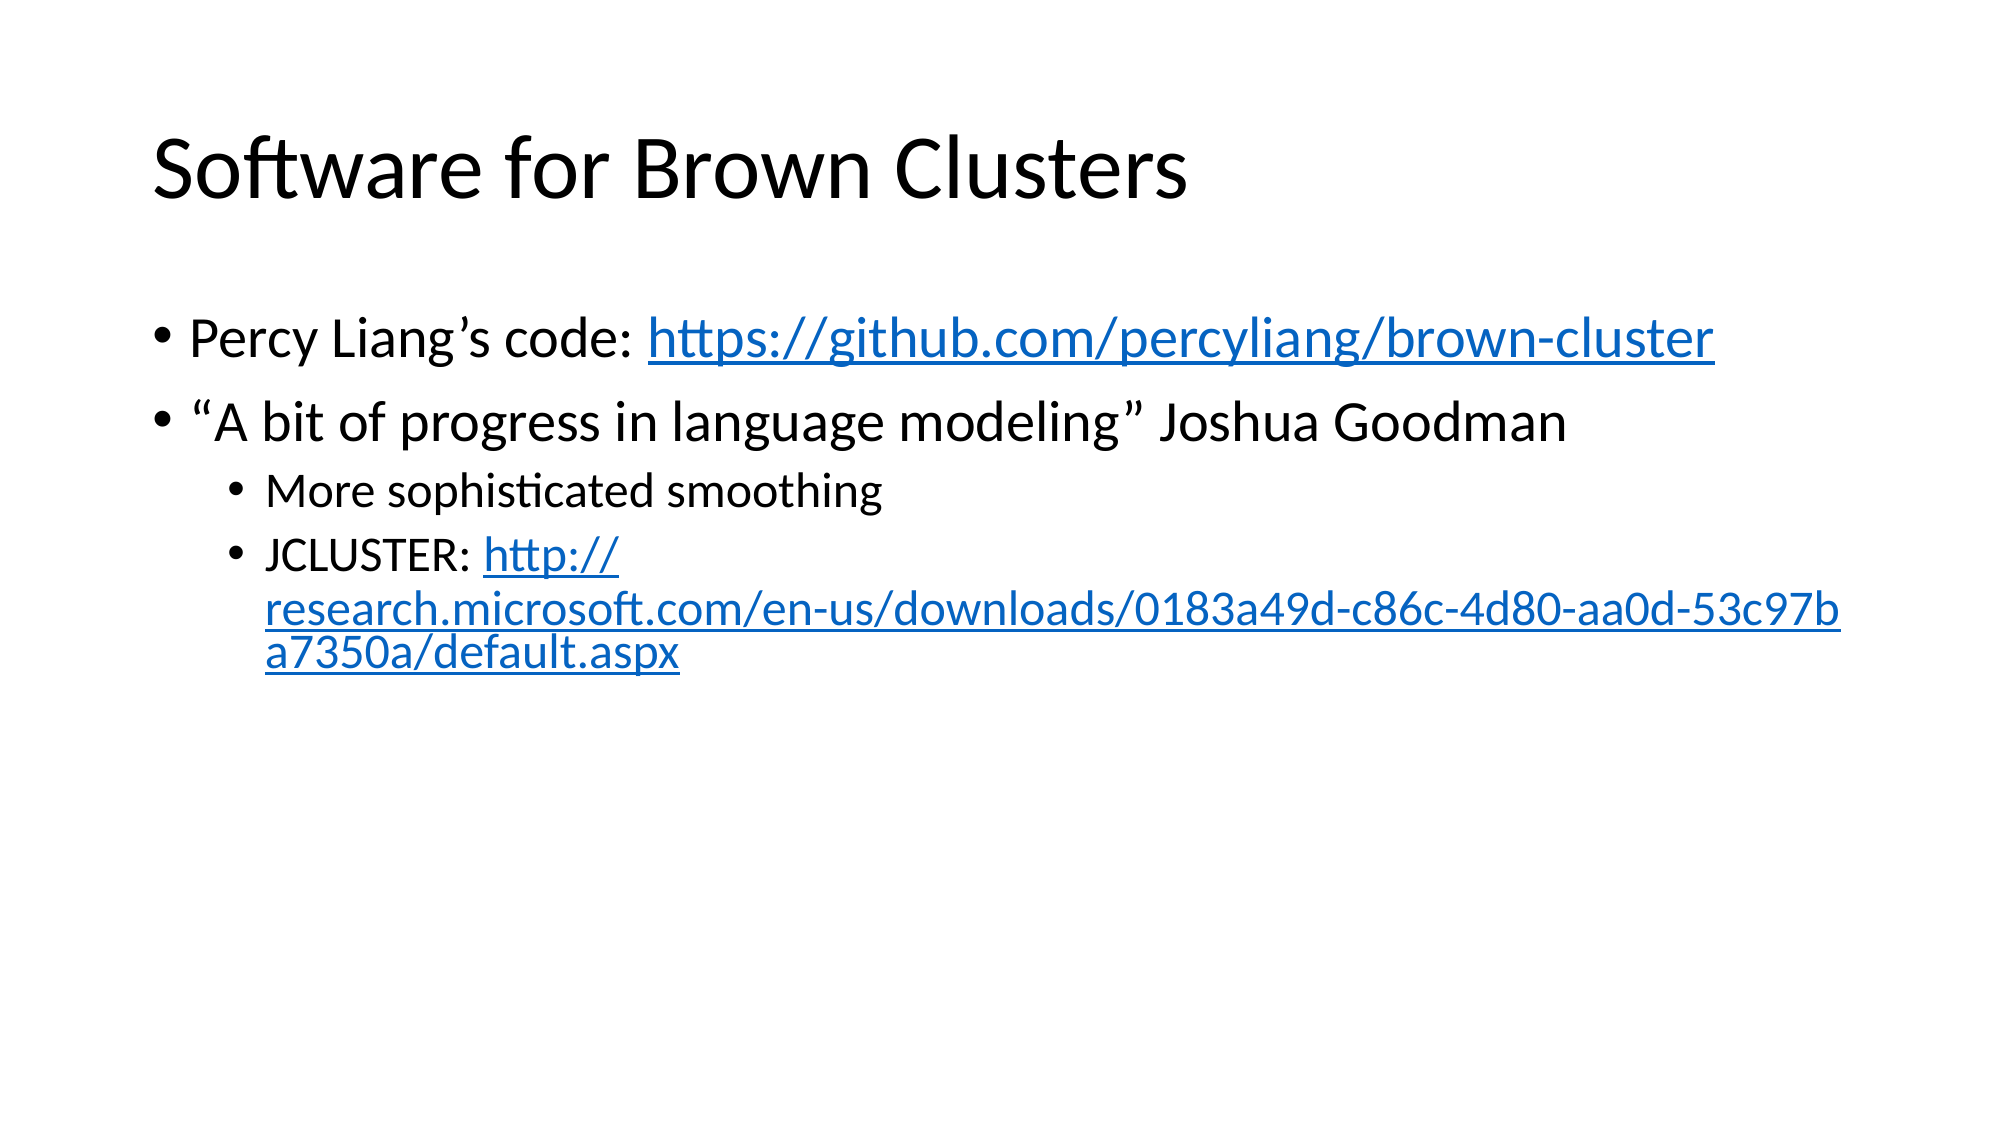

# Software for Brown Clusters
Percy Liang’s code: https://github.com/percyliang/brown-cluster
“A bit of progress in language modeling” Joshua Goodman
More sophisticated smoothing
JCLUSTER: http://research.microsoft.com/en-us/downloads/0183a49d-c86c-4d80-aa0d-53c97ba7350a/default.aspx